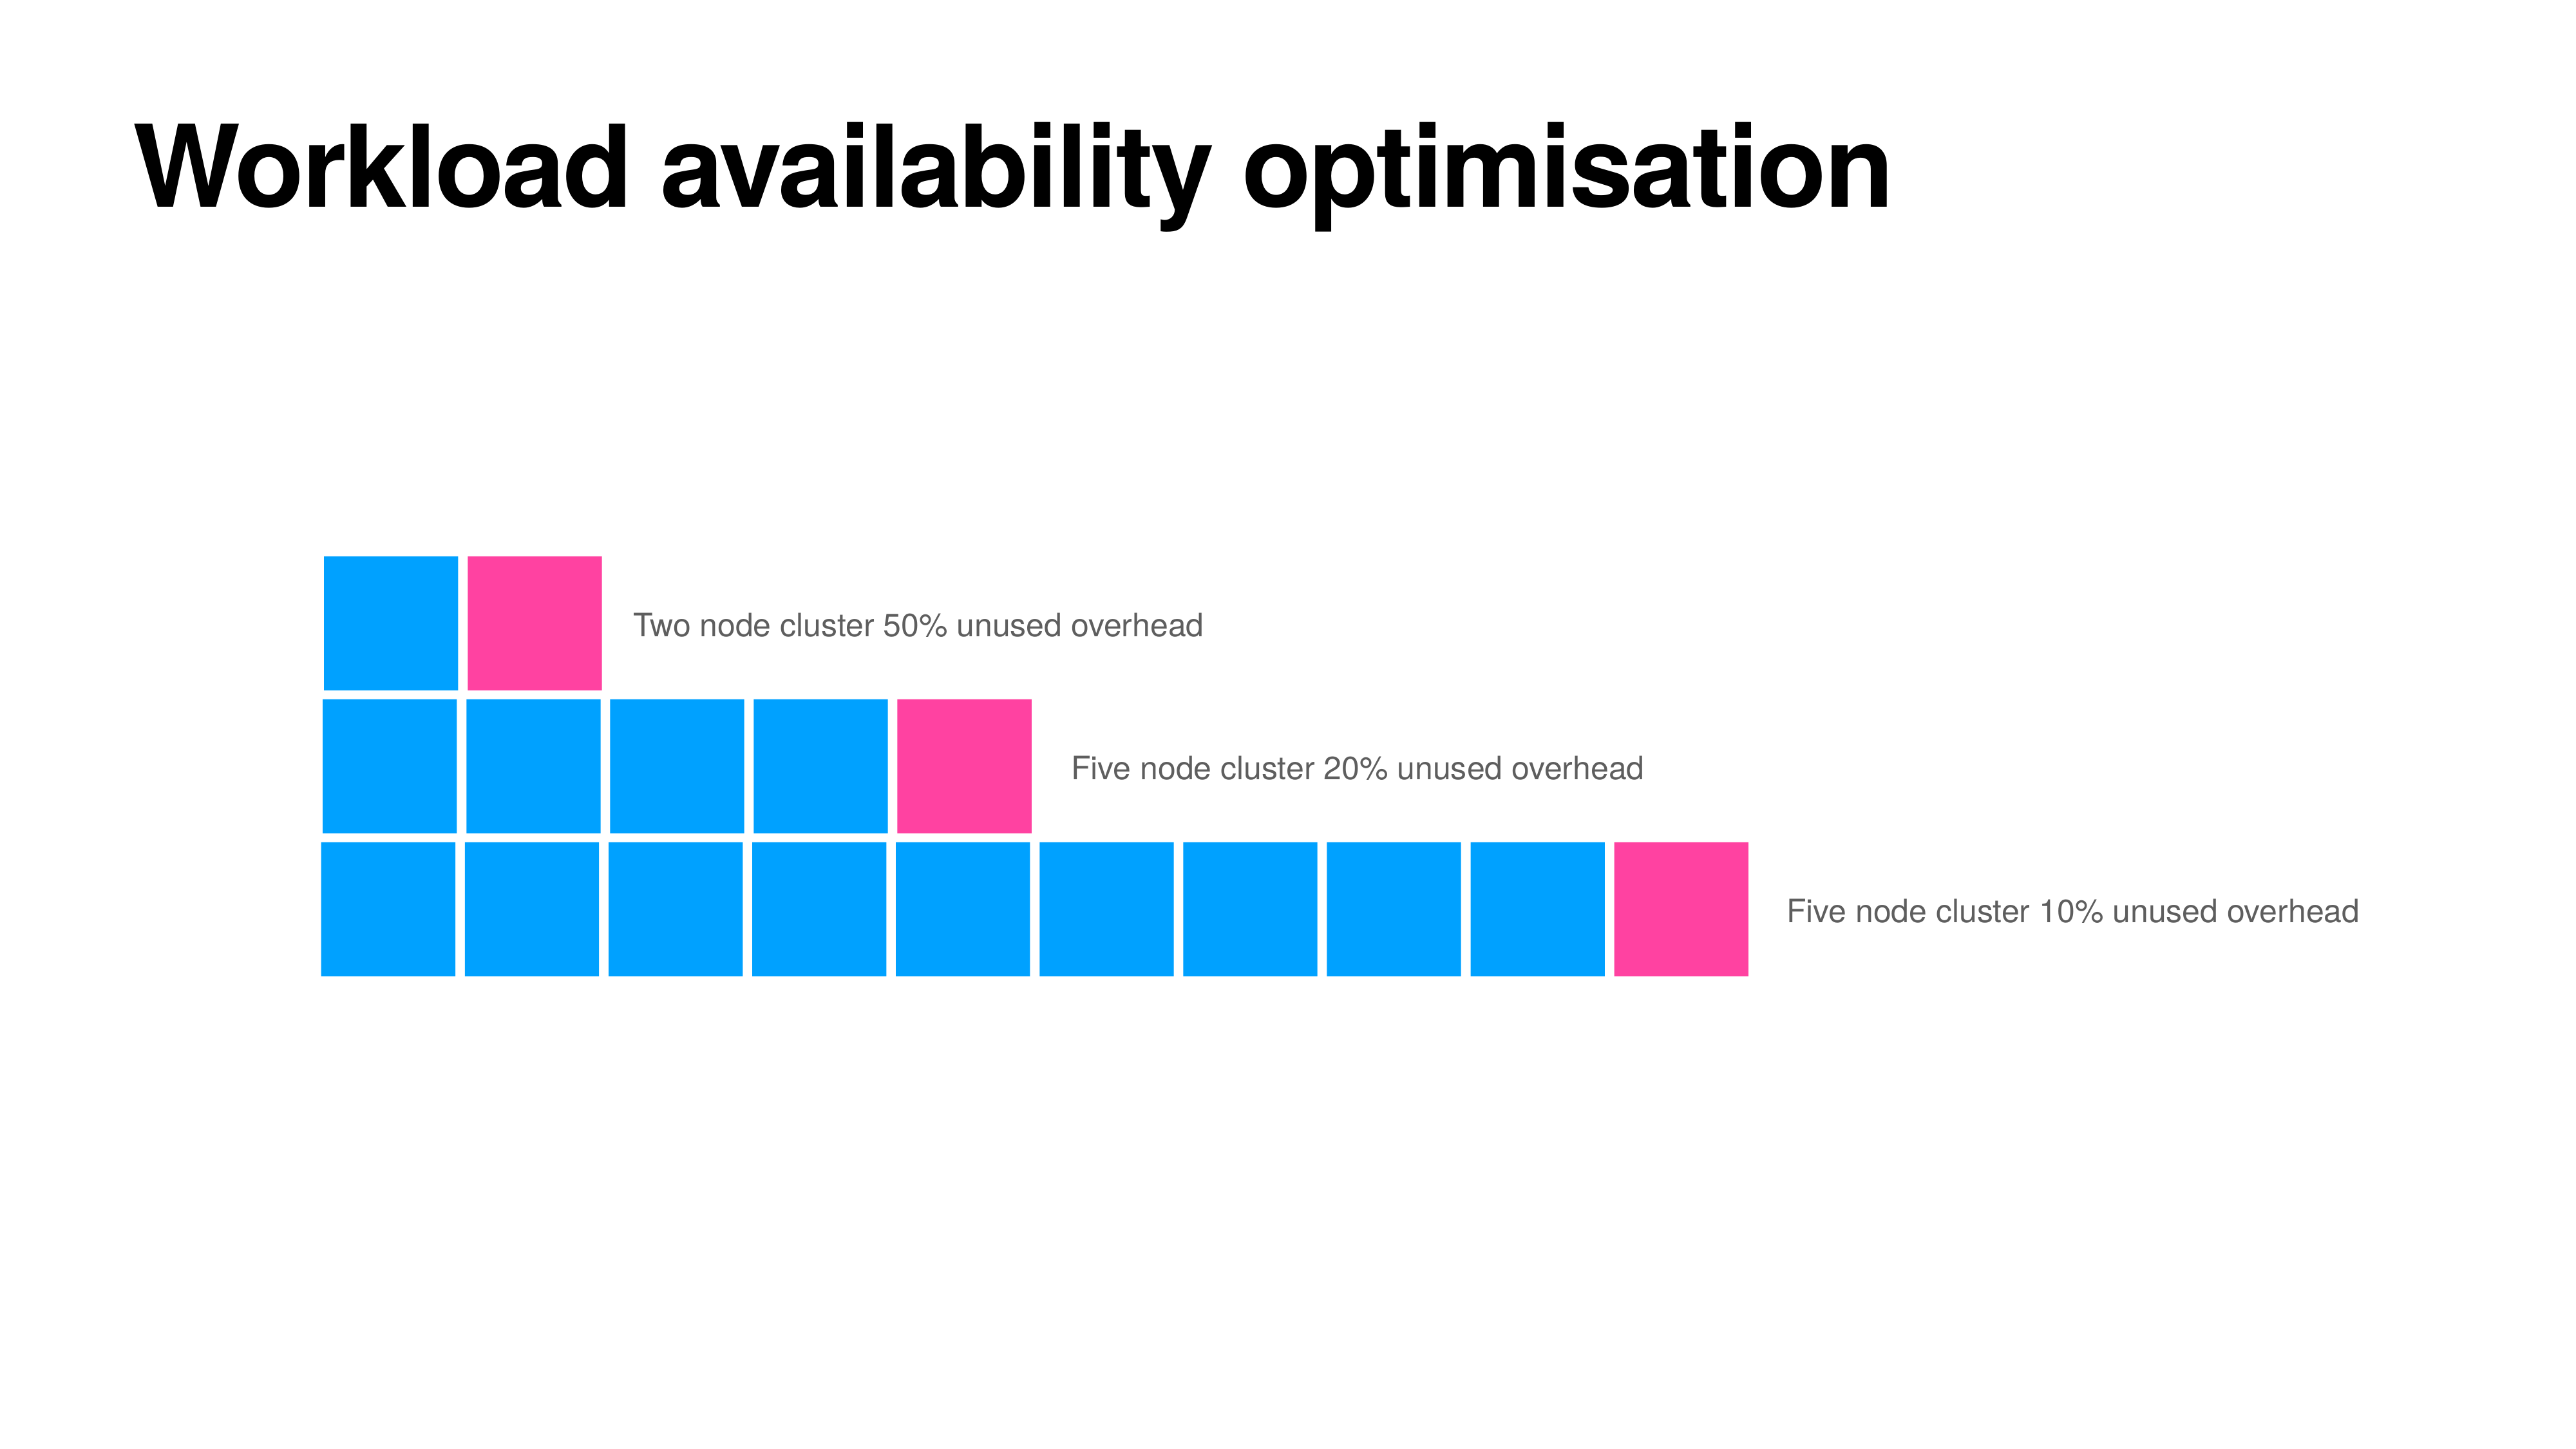

# Workload availability optimisation

Two node cluster 50% unused overhead

Five node cluster 20% unused overhead

Five node cluster 10% unused overhead